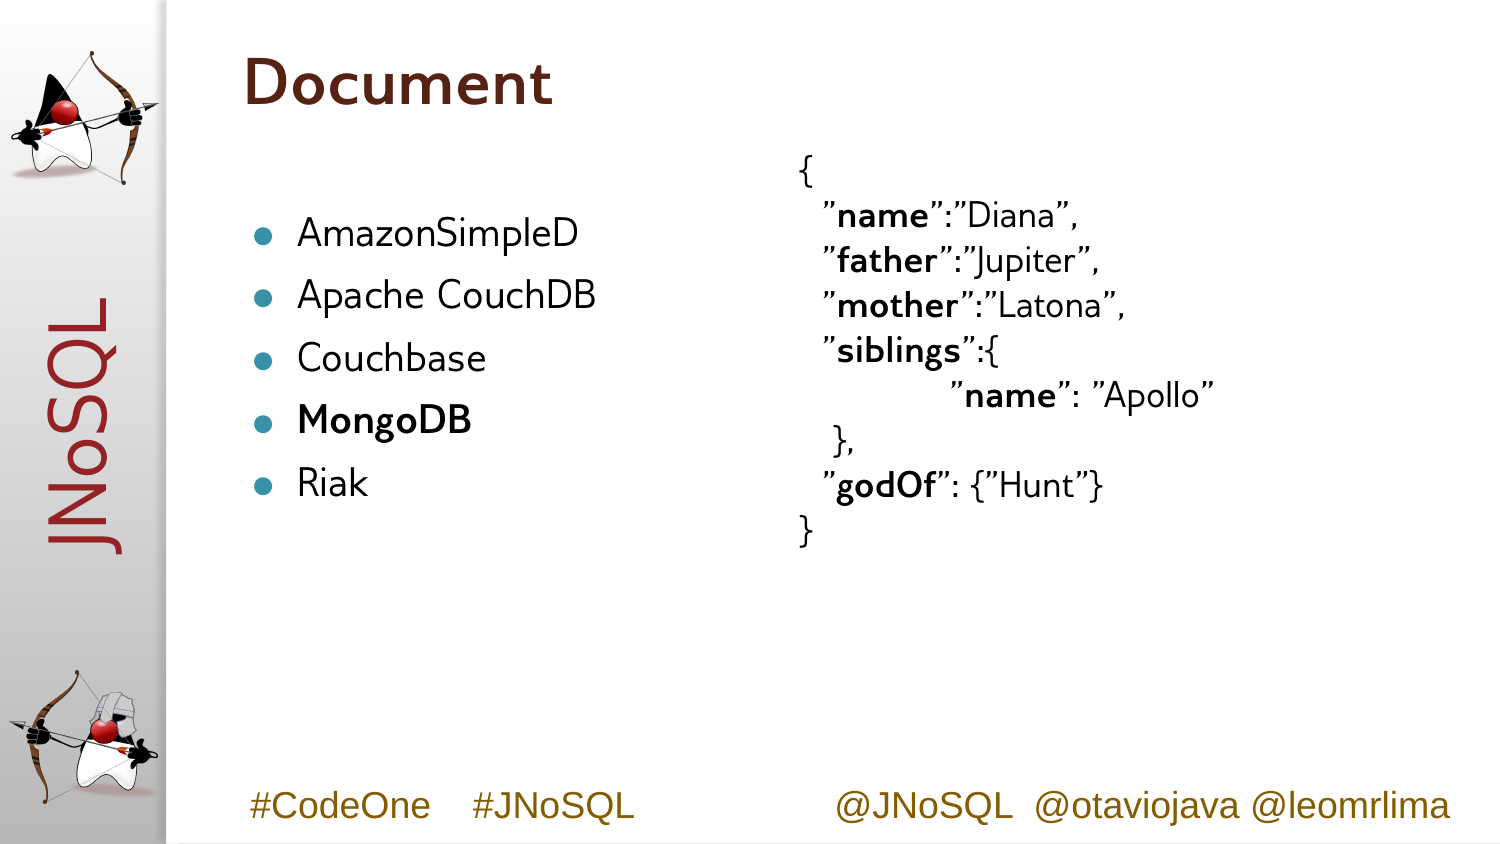

# Document
{  
  ”name”:”Diana”,
  ”father”:”Jupiter”,
  ”mother”:”Latona”,
  ”siblings”:{
	”name”: ”Apollo”
   },
  ”godOf”: {”Hunt”}
}
AmazonSimpleD
Apache CouchDB
Couchbase
MongoDB
Riak